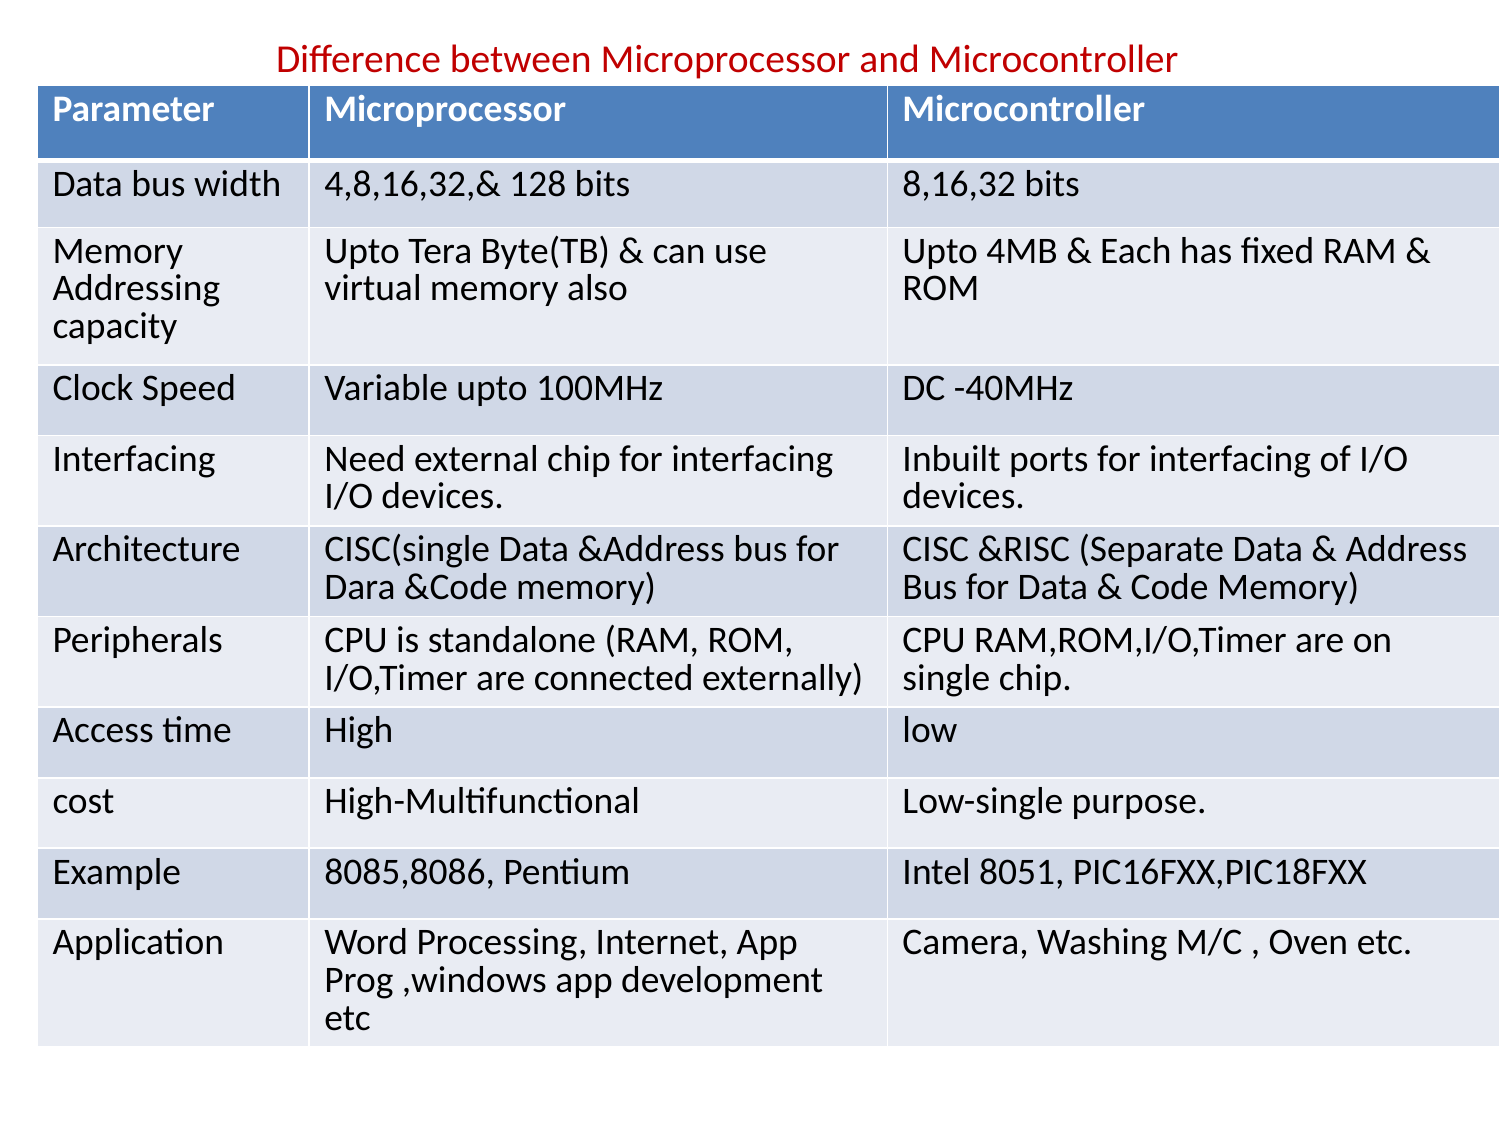

# Difference between Microprocessor and Microcontroller
| Parameter | Microprocessor | Microcontroller |
| --- | --- | --- |
| Data bus width | 4,8,16,32,& 128 bits | 8,16,32 bits |
| Memory Addressing capacity | Upto Tera Byte(TB) & can use virtual memory also | Upto 4MB & Each has fixed RAM & ROM |
| Clock Speed | Variable upto 100MHz | DC -40MHz |
| Interfacing | Need external chip for interfacing I/O devices. | Inbuilt ports for interfacing of I/O devices. |
| Architecture | CISC(single Data &Address bus for Dara &Code memory) | CISC &RISC (Separate Data & Address Bus for Data & Code Memory) |
| Peripherals | CPU is standalone (RAM, ROM, I/O,Timer are connected externally) | CPU RAM,ROM,I/O,Timer are on single chip. |
| Access time | High | low |
| cost | High-Multifunctional | Low-single purpose. |
| Example | 8085,8086, Pentium | Intel 8051, PIC16FXX,PIC18FXX |
| Application | Word Processing, Internet, App Prog ,windows app development etc | Camera, Washing M/C , Oven etc. |